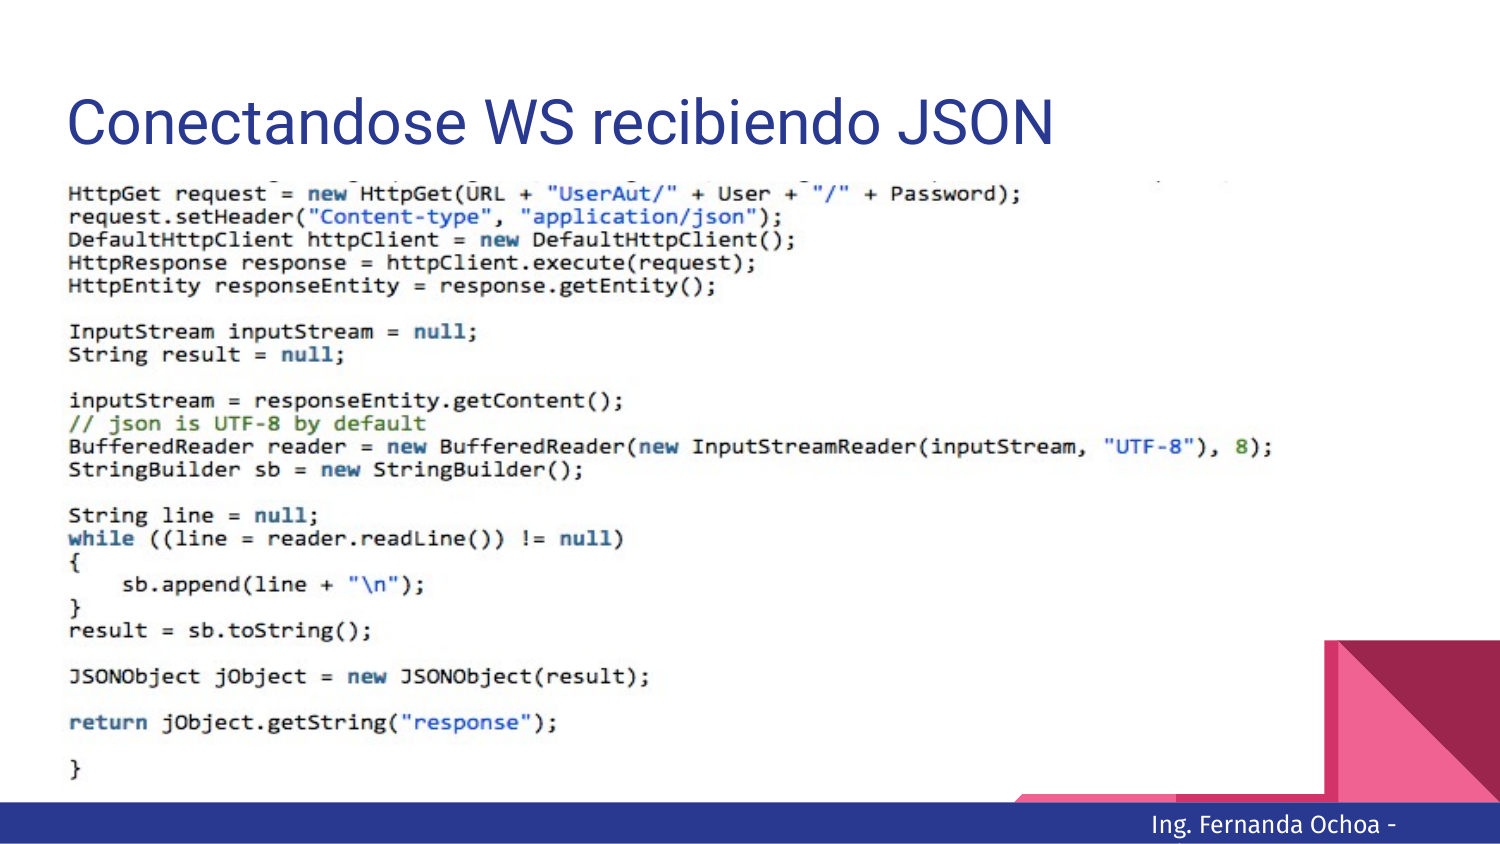

# Conectandose WS recibiendo JSON

Ing. Fernanda Ochoa - @imonsh